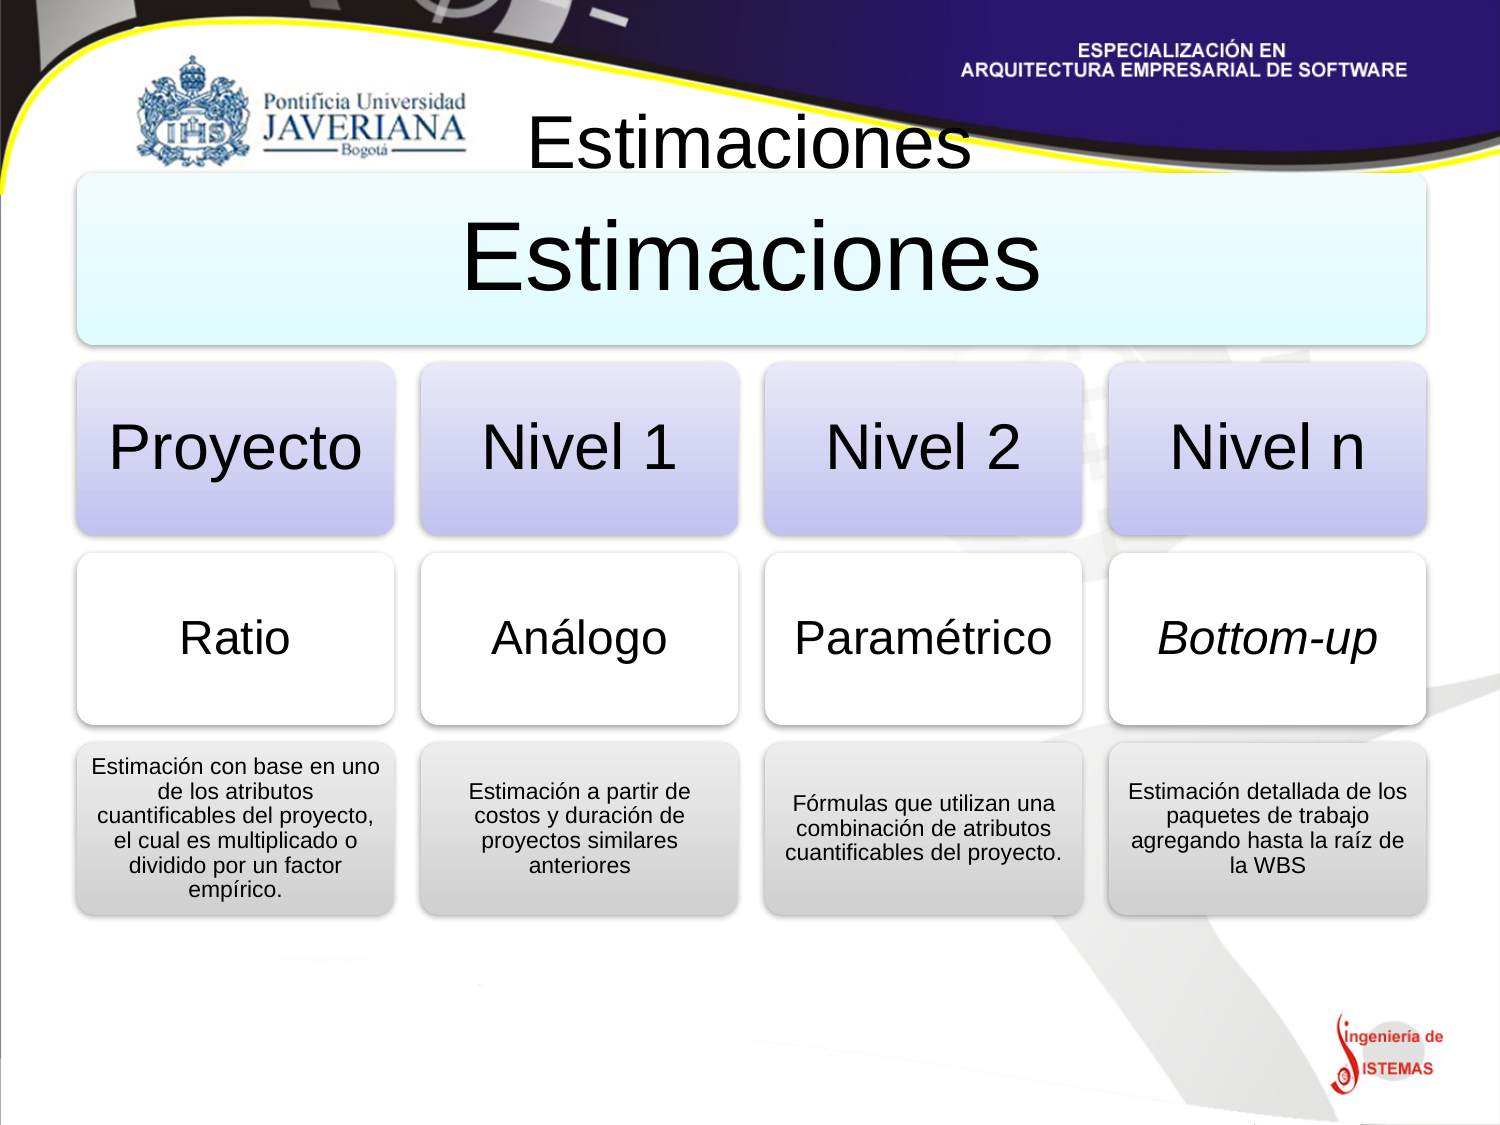

# Estimaciones
Estimaciones
Proyecto
Ratio
Estimación con base en uno de los atributos cuantificables del proyecto, el cual es multiplicado o dividido por un factor empírico.
Nivel 1
Análogo
Estimación a partir de costos y duración de proyectos similares anteriores
Nivel 2
Paramétrico
Fórmulas que utilizan una combinación de atributos cuantificables del proyecto.
Nivel n
Bottom-up
Estimación detallada de los paquetes de trabajo agregando hasta la raíz de la WBS